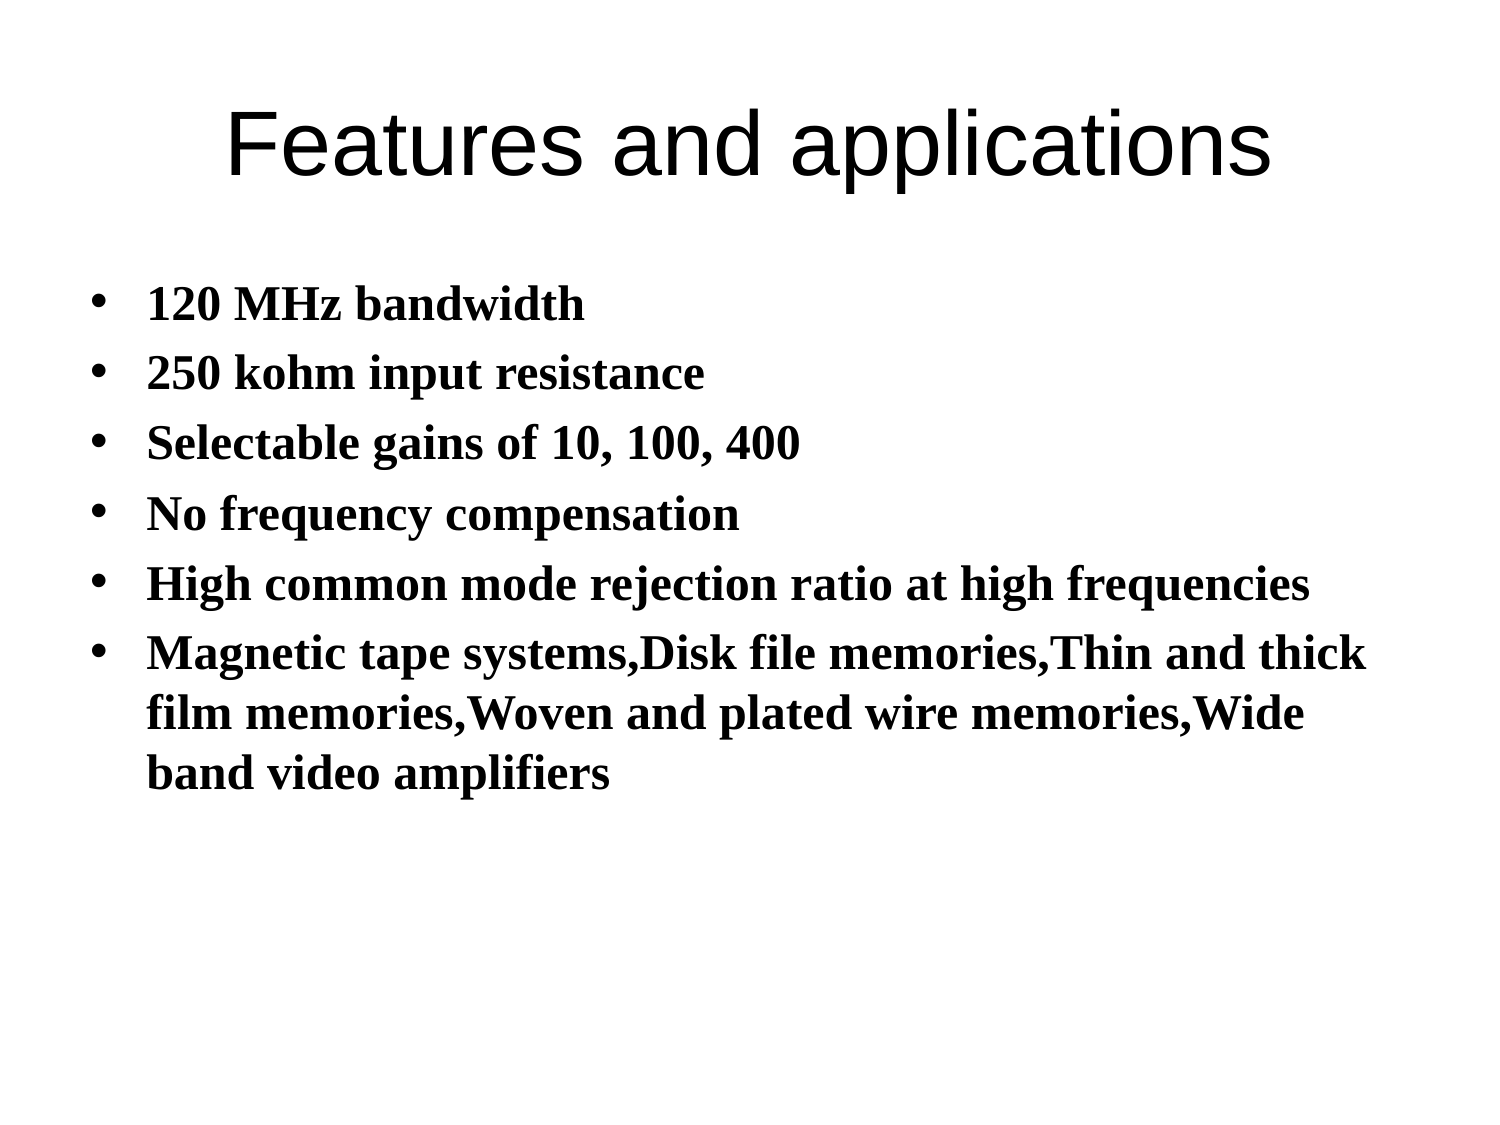

# Features and applications
120 MHz bandwidth
250 kohm input resistance
Selectable gains of 10, 100, 400
No frequency compensation
High common mode rejection ratio at high frequencies
Magnetic tape systems,Disk file memories,Thin and thick film memories,Woven and plated wire memories,Wide band video amplifiers